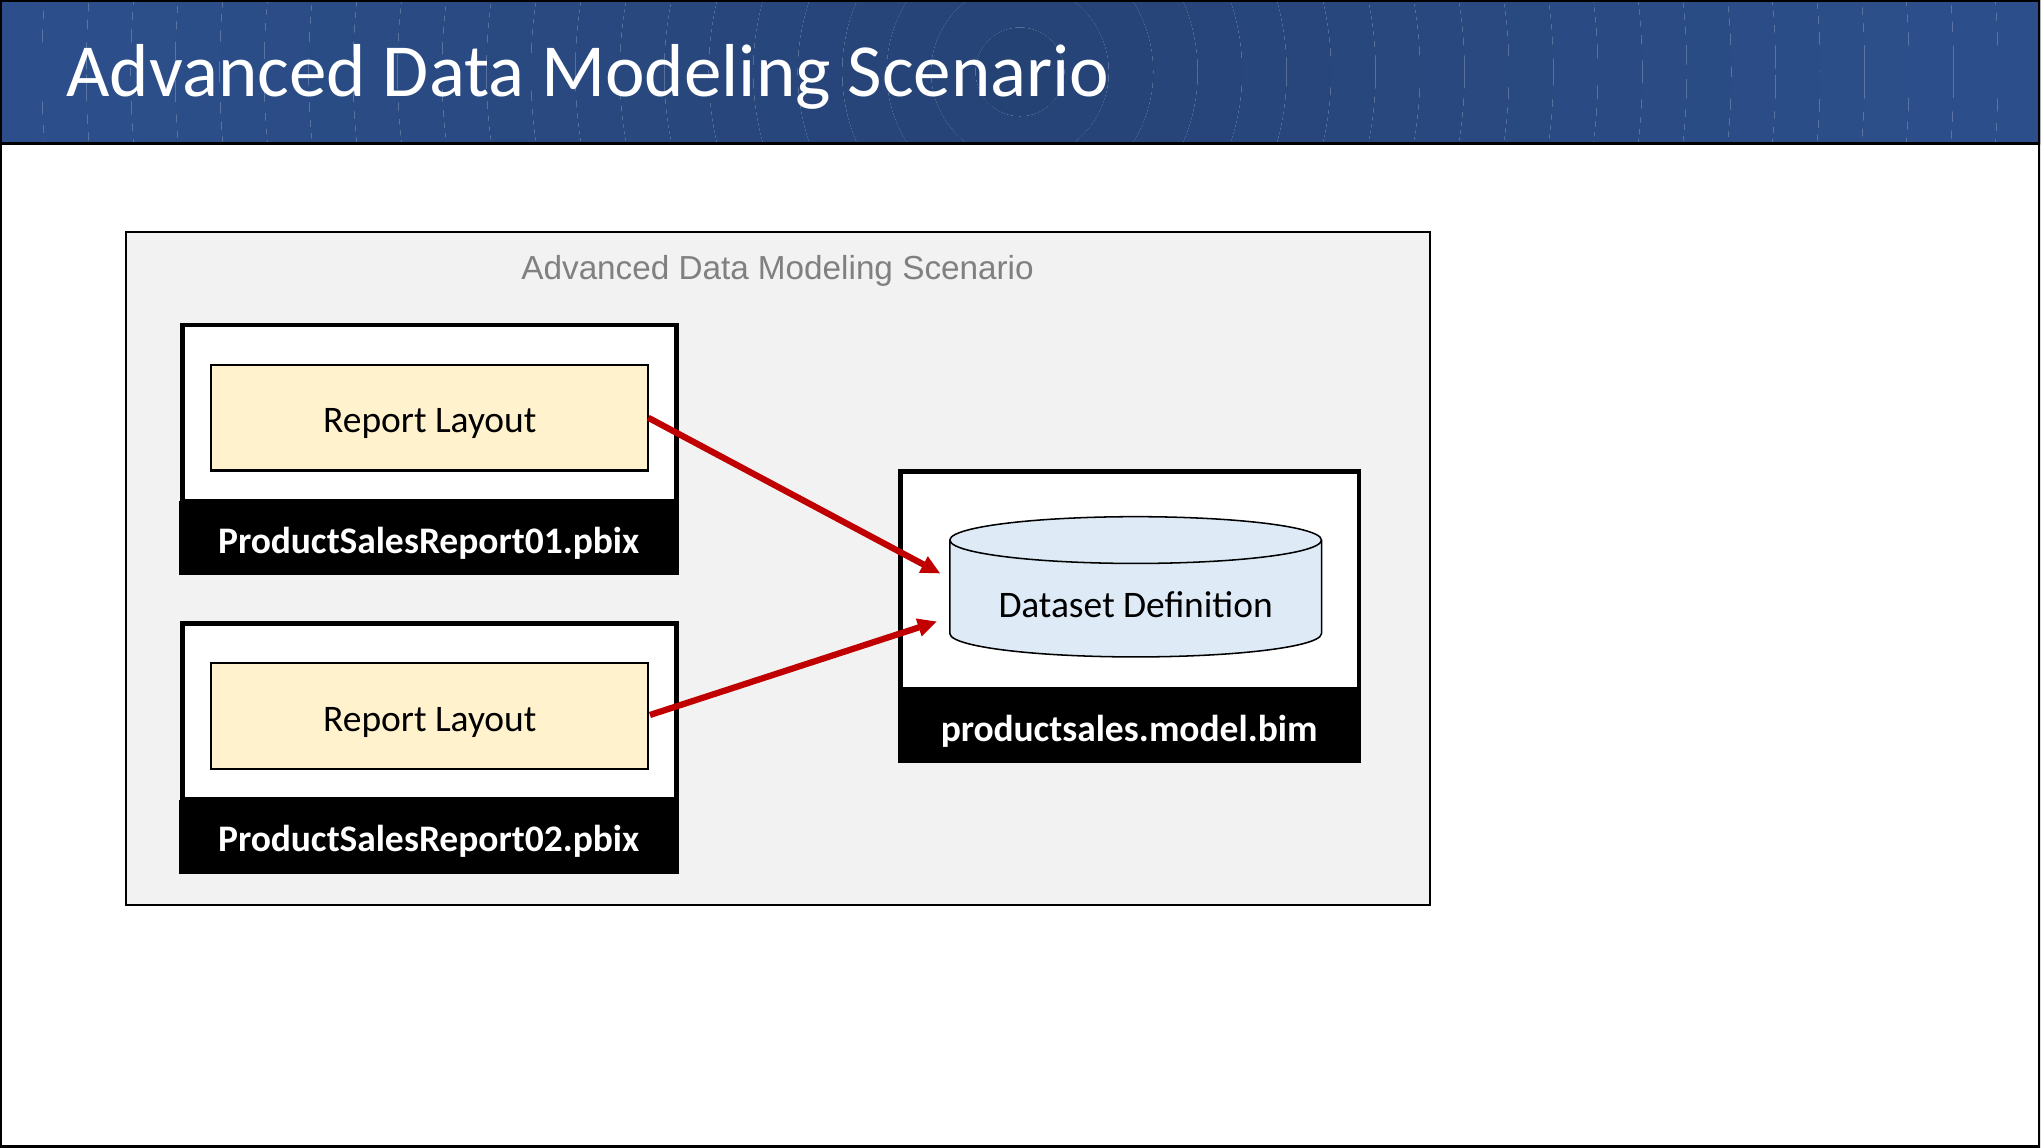

# Advanced Data Modeling Scenario
Advanced Data Modeling Scenario

Report Layout

ProductSalesReport01.pbix
Dataset Definition

Report Layout
productsales.model.bim
ProductSalesReport02.pbix